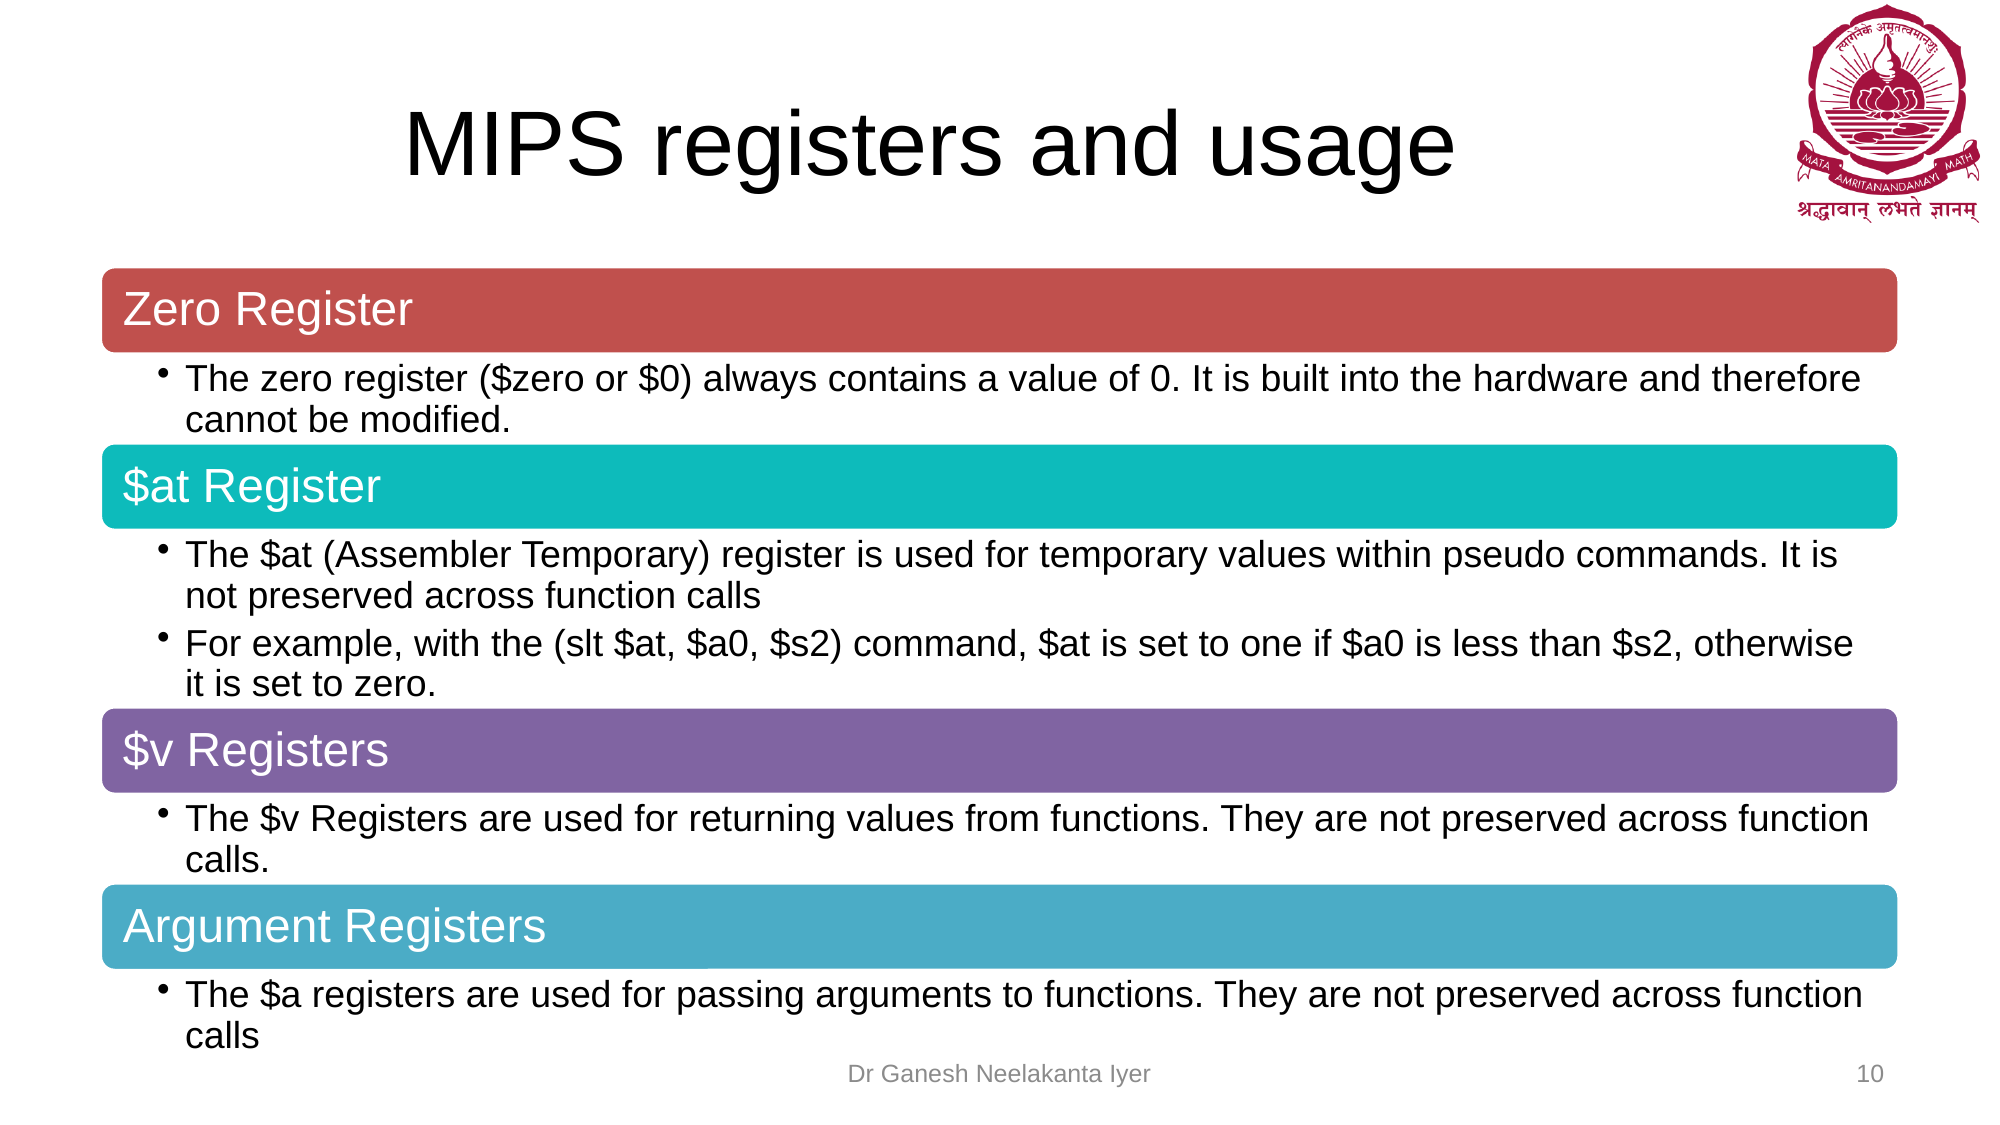

# MIPS registers and usage
Zero Register
The zero register ($zero or $0) always contains a value of 0. It is built into the hardware and therefore cannot be modified.
$at Register
The $at (Assembler Temporary) register is used for temporary values within pseudo commands. It is not preserved across function calls
For example, with the (slt $at, $a0, $s2) command, $at is set to one if $a0 is less than $s2, otherwise it is set to zero.
$v Registers
The $v Registers are used for returning values from functions. They are not preserved across function calls.
Argument Registers
The $a registers are used for passing arguments to functions. They are not preserved across function calls
Dr Ganesh Neelakanta Iyer
10